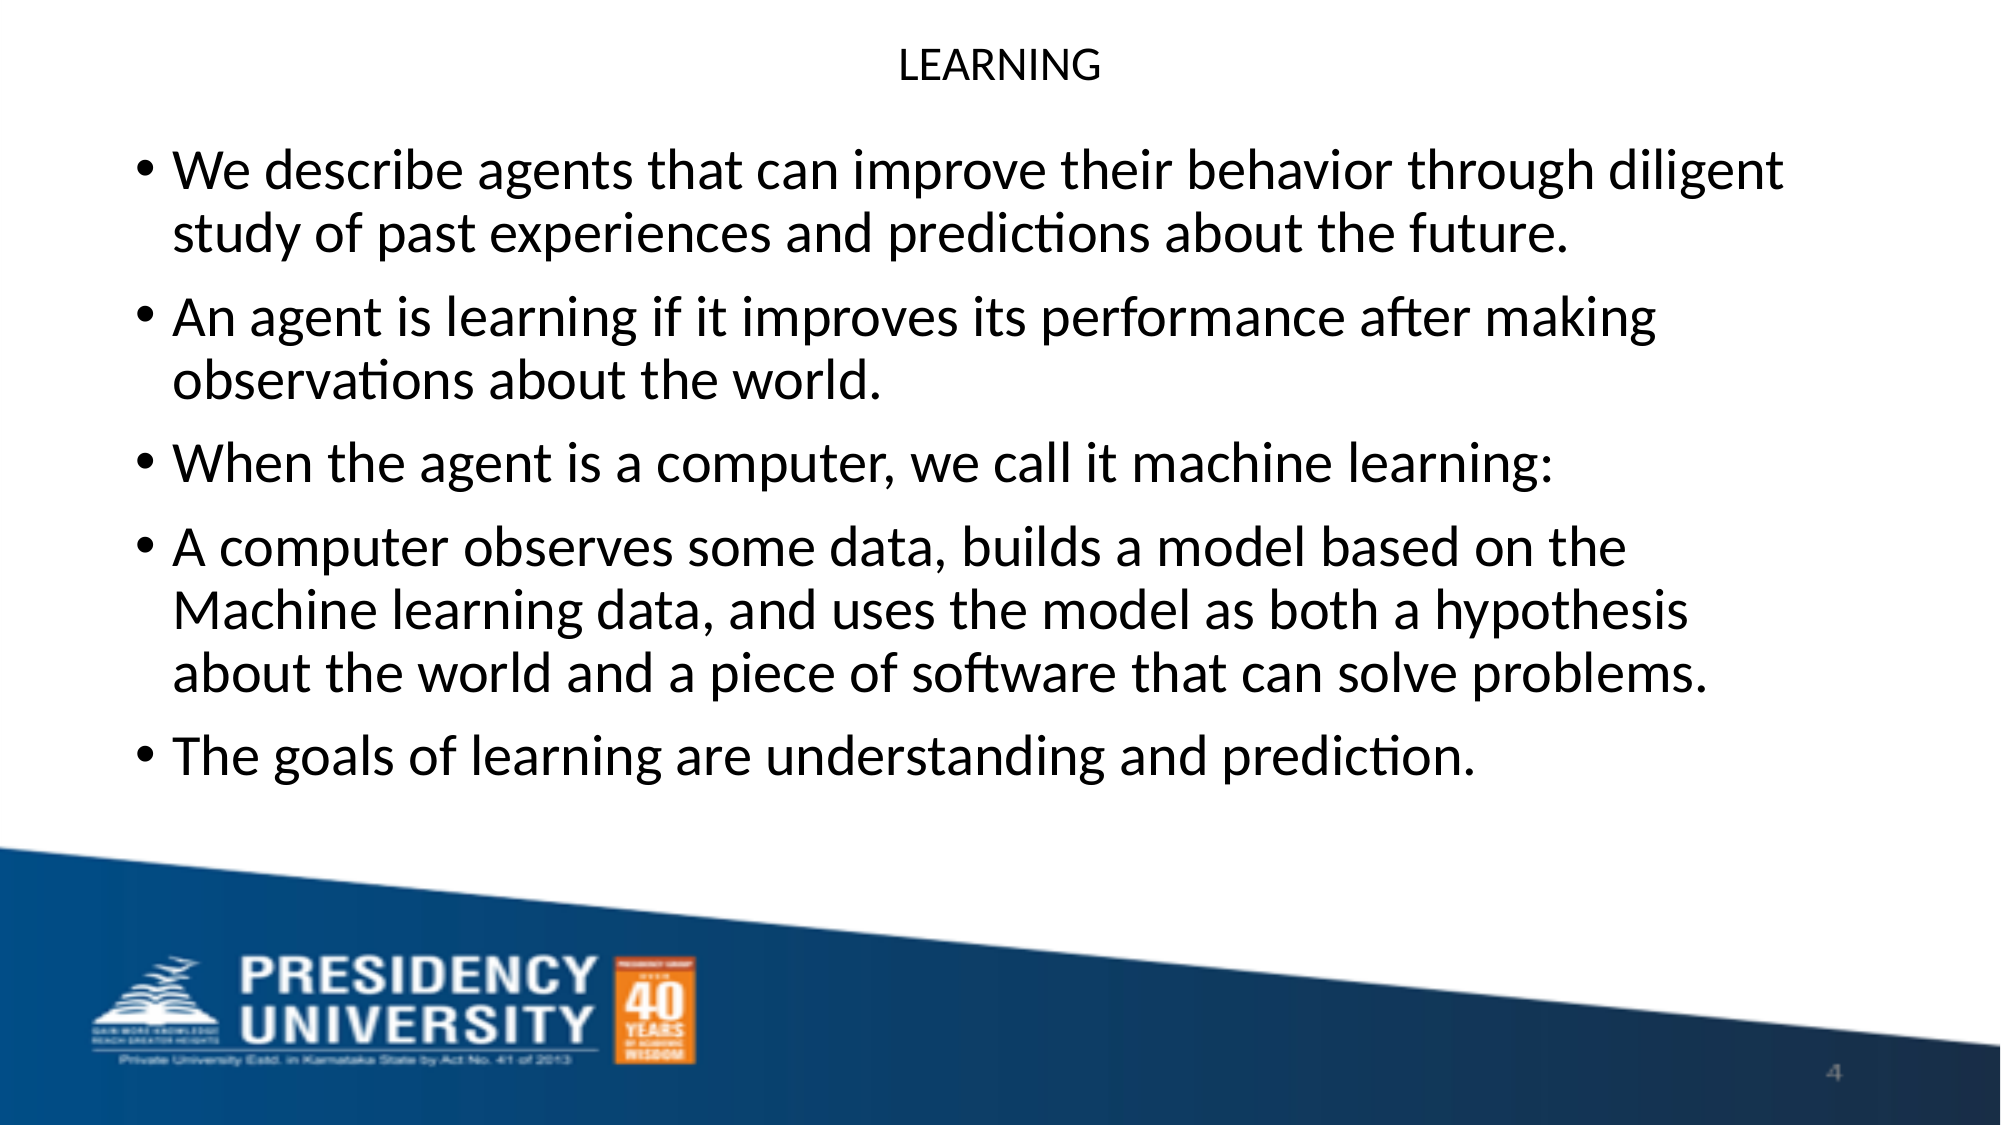

# LEARNING
We describe agents that can improve their behavior through diligent study of past experiences and predictions about the future.
An agent is learning if it improves its performance after making observations about the world.
When the agent is a computer, we call it machine learning:
A computer observes some data, builds a model based on the Machine learning data, and uses the model as both a hypothesis about the world and a piece of software that can solve problems.
The goals of learning are understanding and prediction.